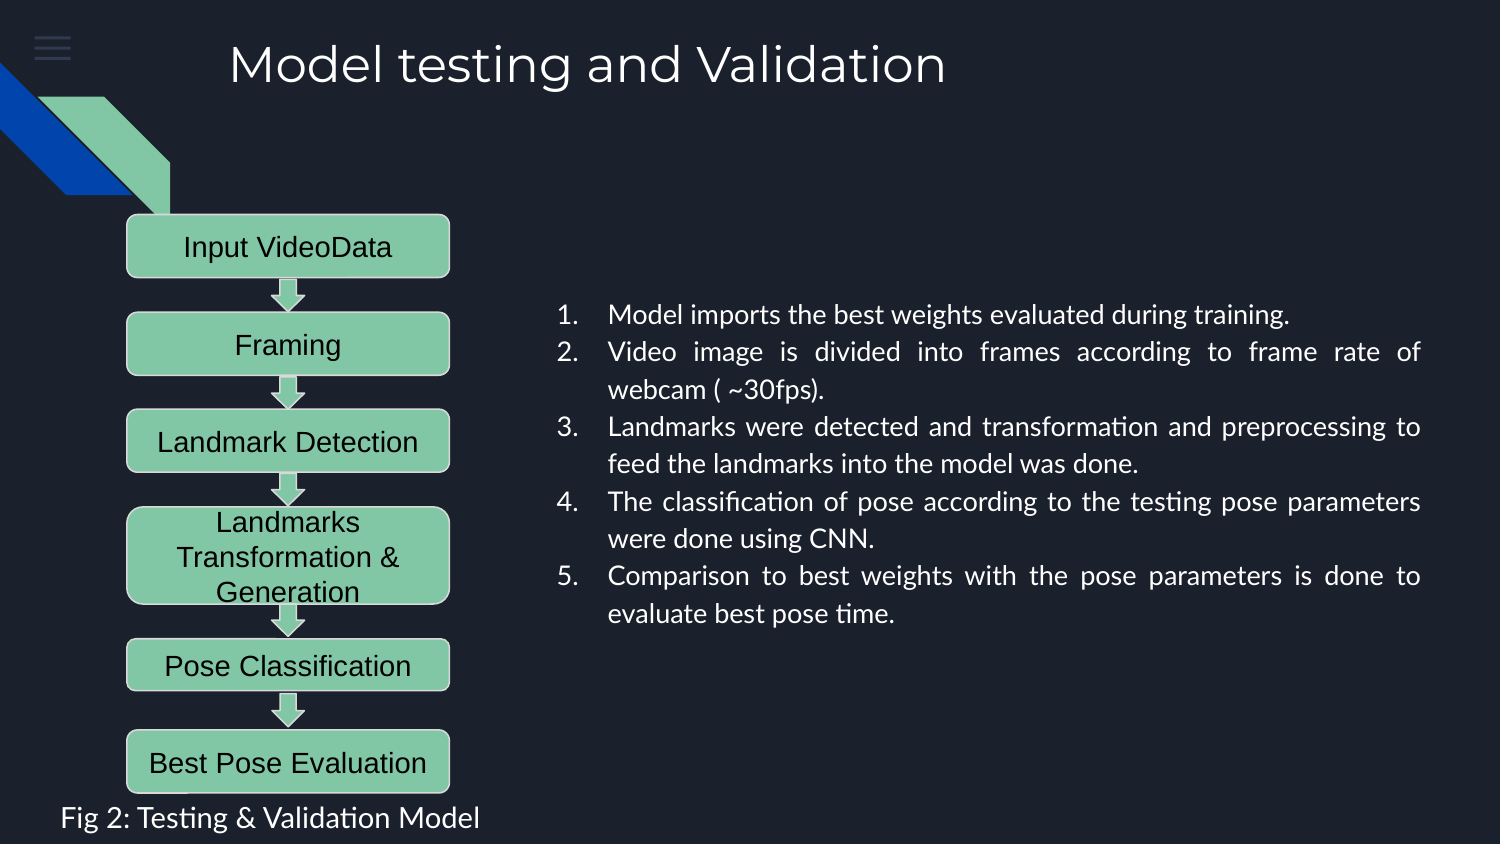

# Model testing and Validation
Input VideoData
Model imports the best weights evaluated during training.
Video image is divided into frames according to frame rate of webcam ( ~30fps).
Landmarks were detected and transformation and preprocessing to feed the landmarks into the model was done.
The classification of pose according to the testing pose parameters were done using CNN.
Comparison to best weights with the pose parameters is done to evaluate best pose time.

Framing

Landmark Detection

Landmarks Transformation & Generation

Pose Classification

Best Pose Evaluation
Fig 2: Testing & Validation Model